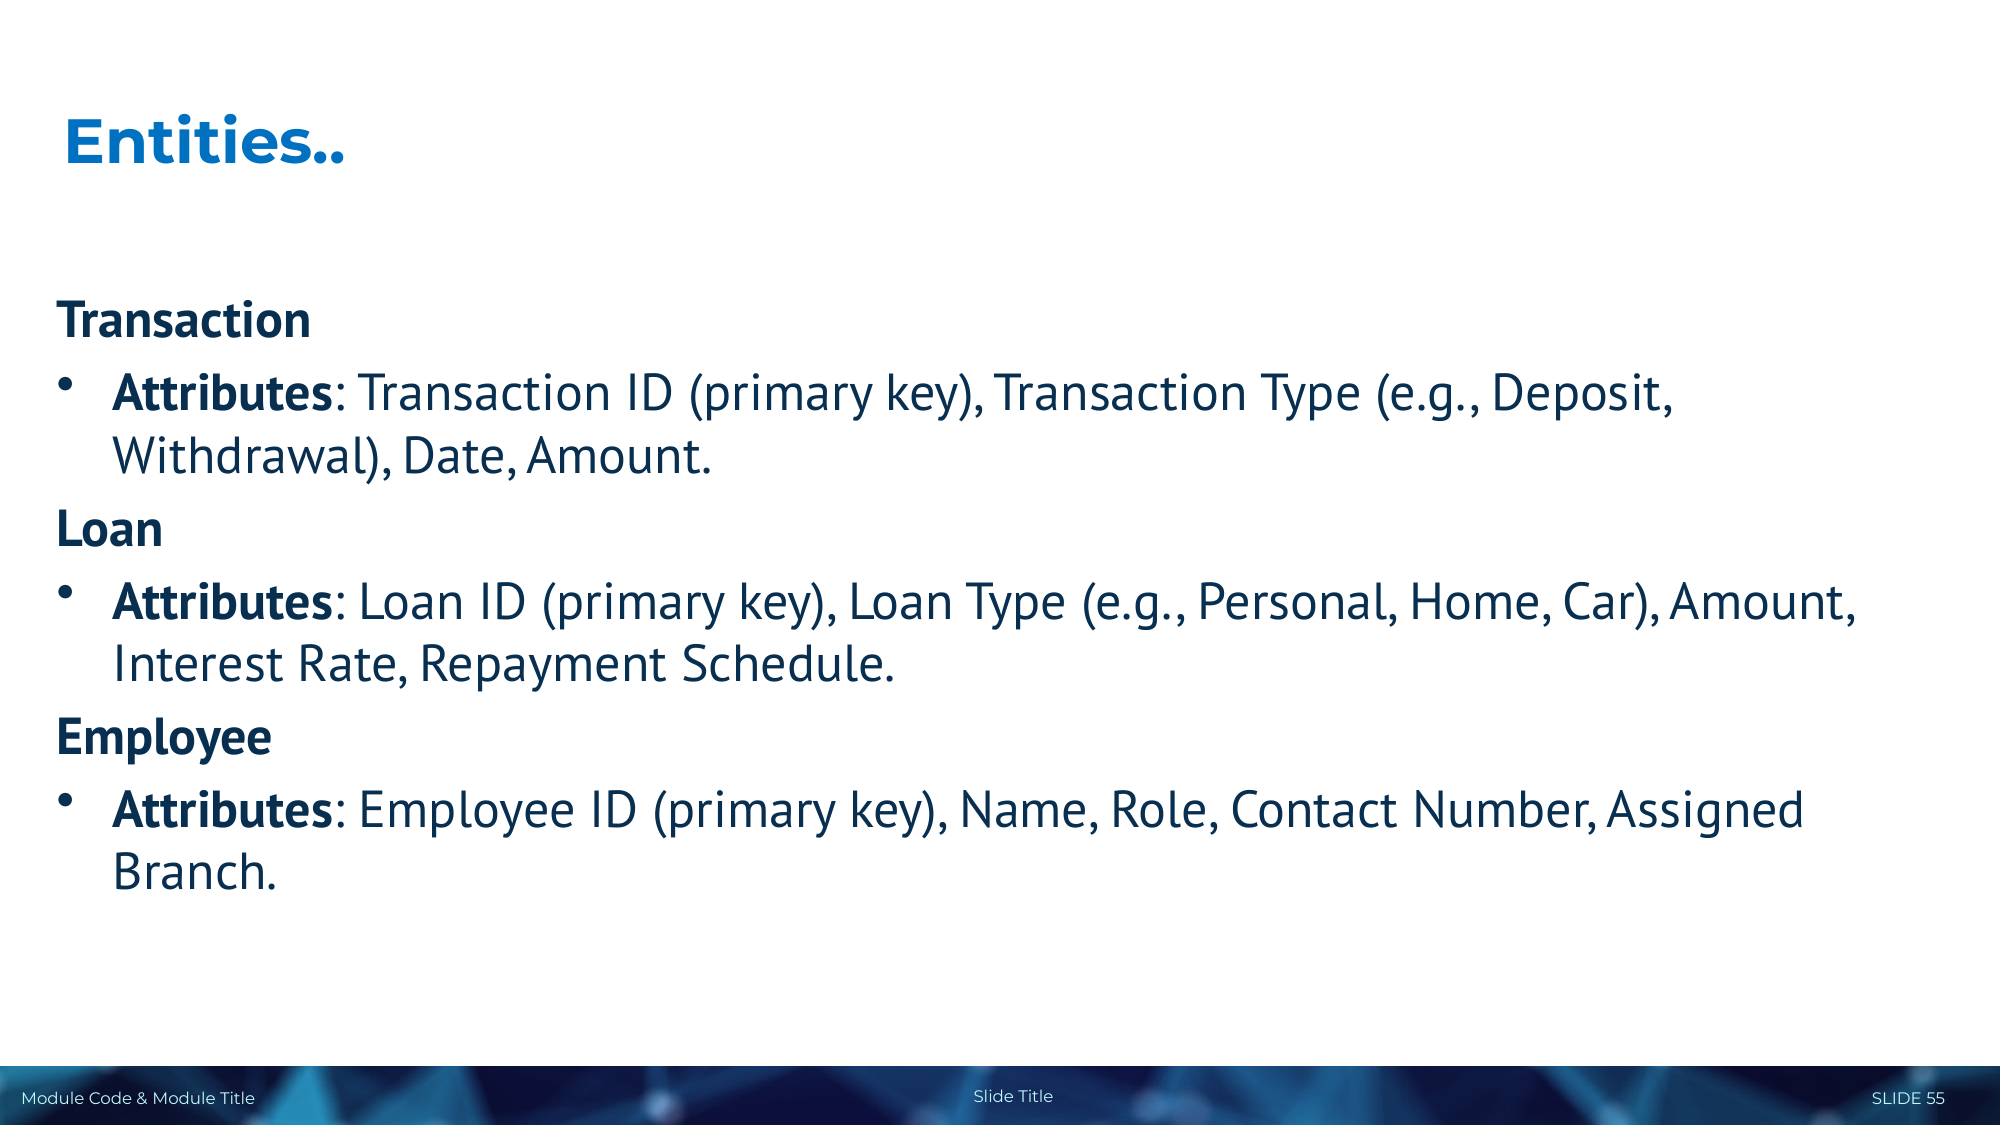

# Entities..
Transaction
Attributes: Transaction ID (primary key), Transaction Type (e.g., Deposit, Withdrawal), Date, Amount.
Loan
Attributes: Loan ID (primary key), Loan Type (e.g., Personal, Home, Car), Amount, Interest Rate, Repayment Schedule.
Employee
Attributes: Employee ID (primary key), Name, Role, Contact Number, Assigned Branch.